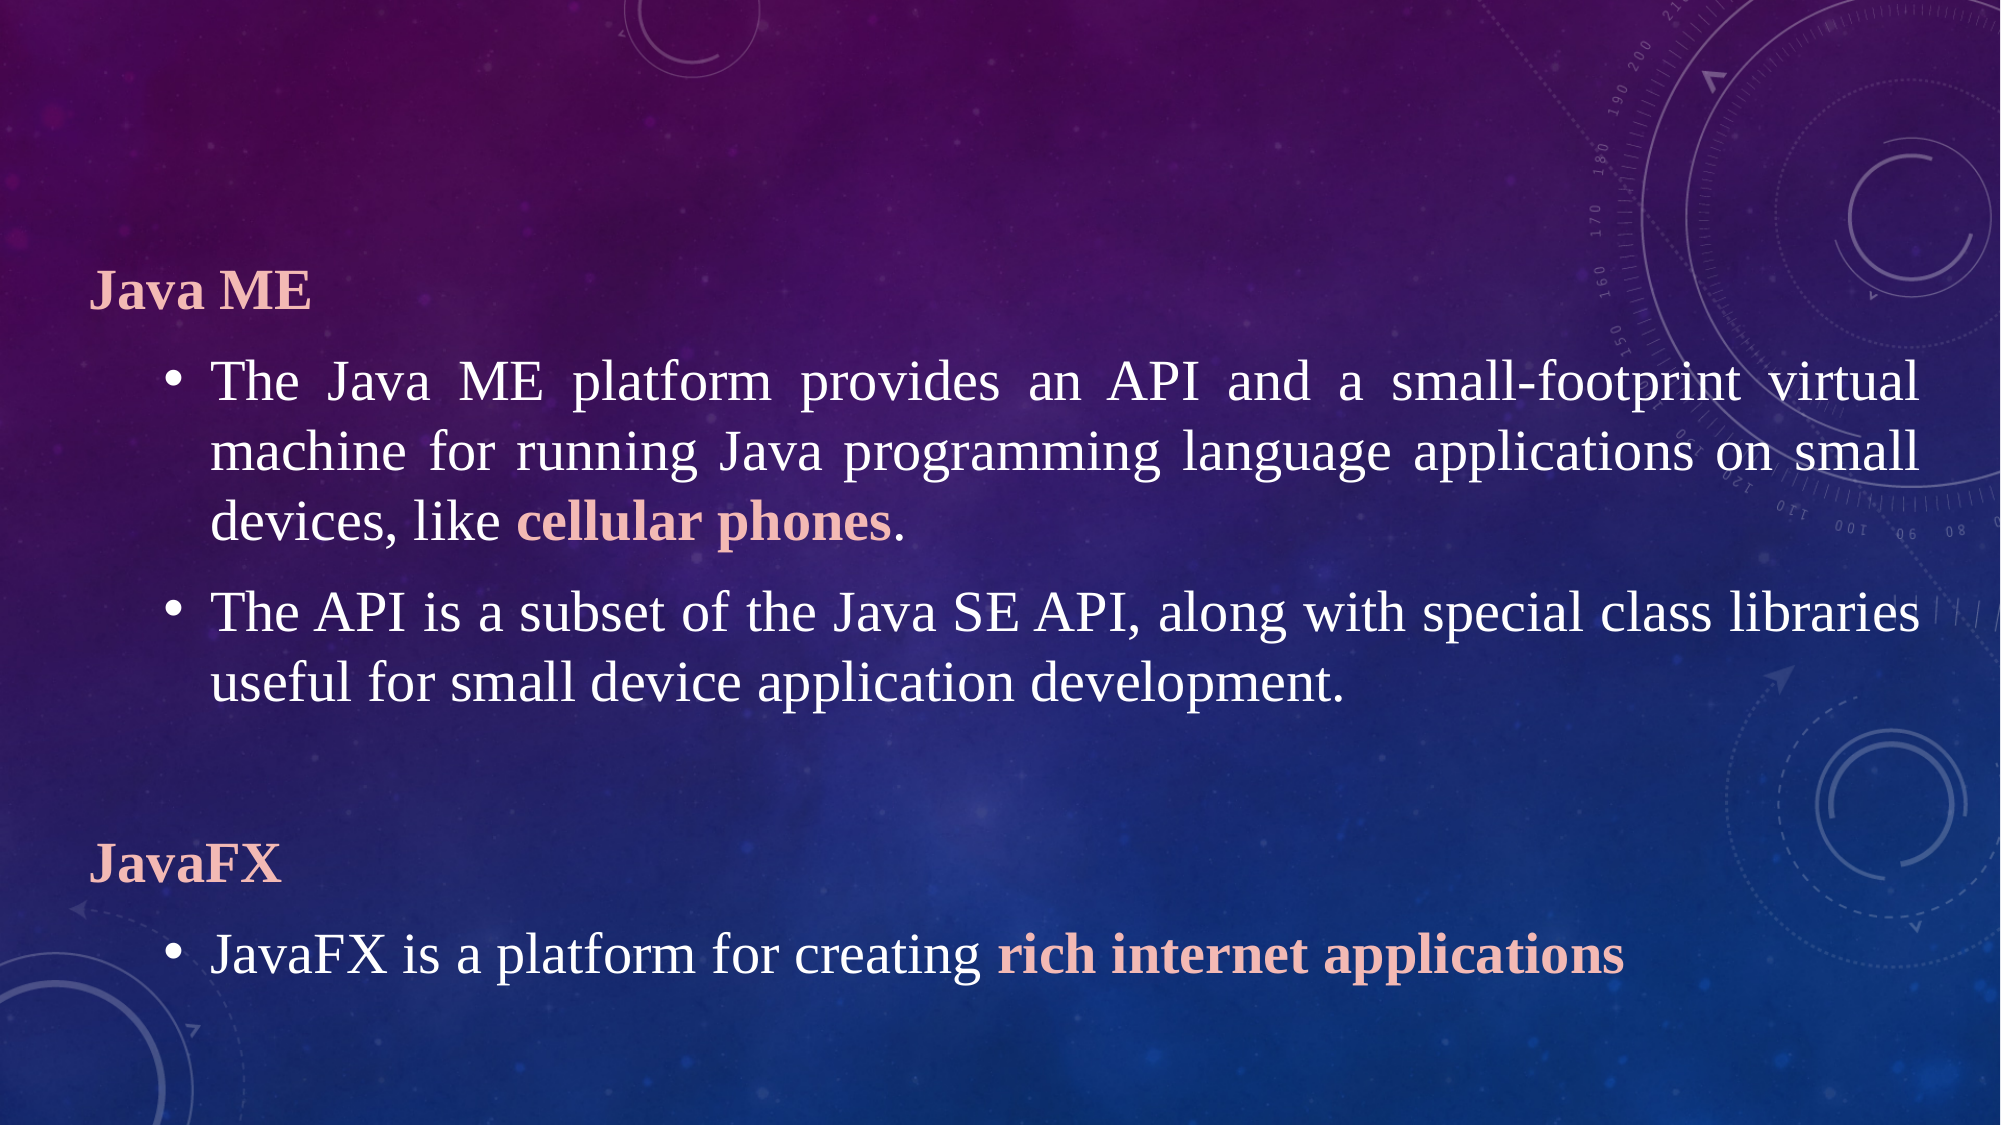

Java ME
The Java ME platform provides an API and a small-footprint virtual machine for running Java programming language applications on small devices, like cellular phones.
The API is a subset of the Java SE API, along with special class libraries useful for small device application development.

JavaFX
JavaFX is a platform for creating rich internet applications